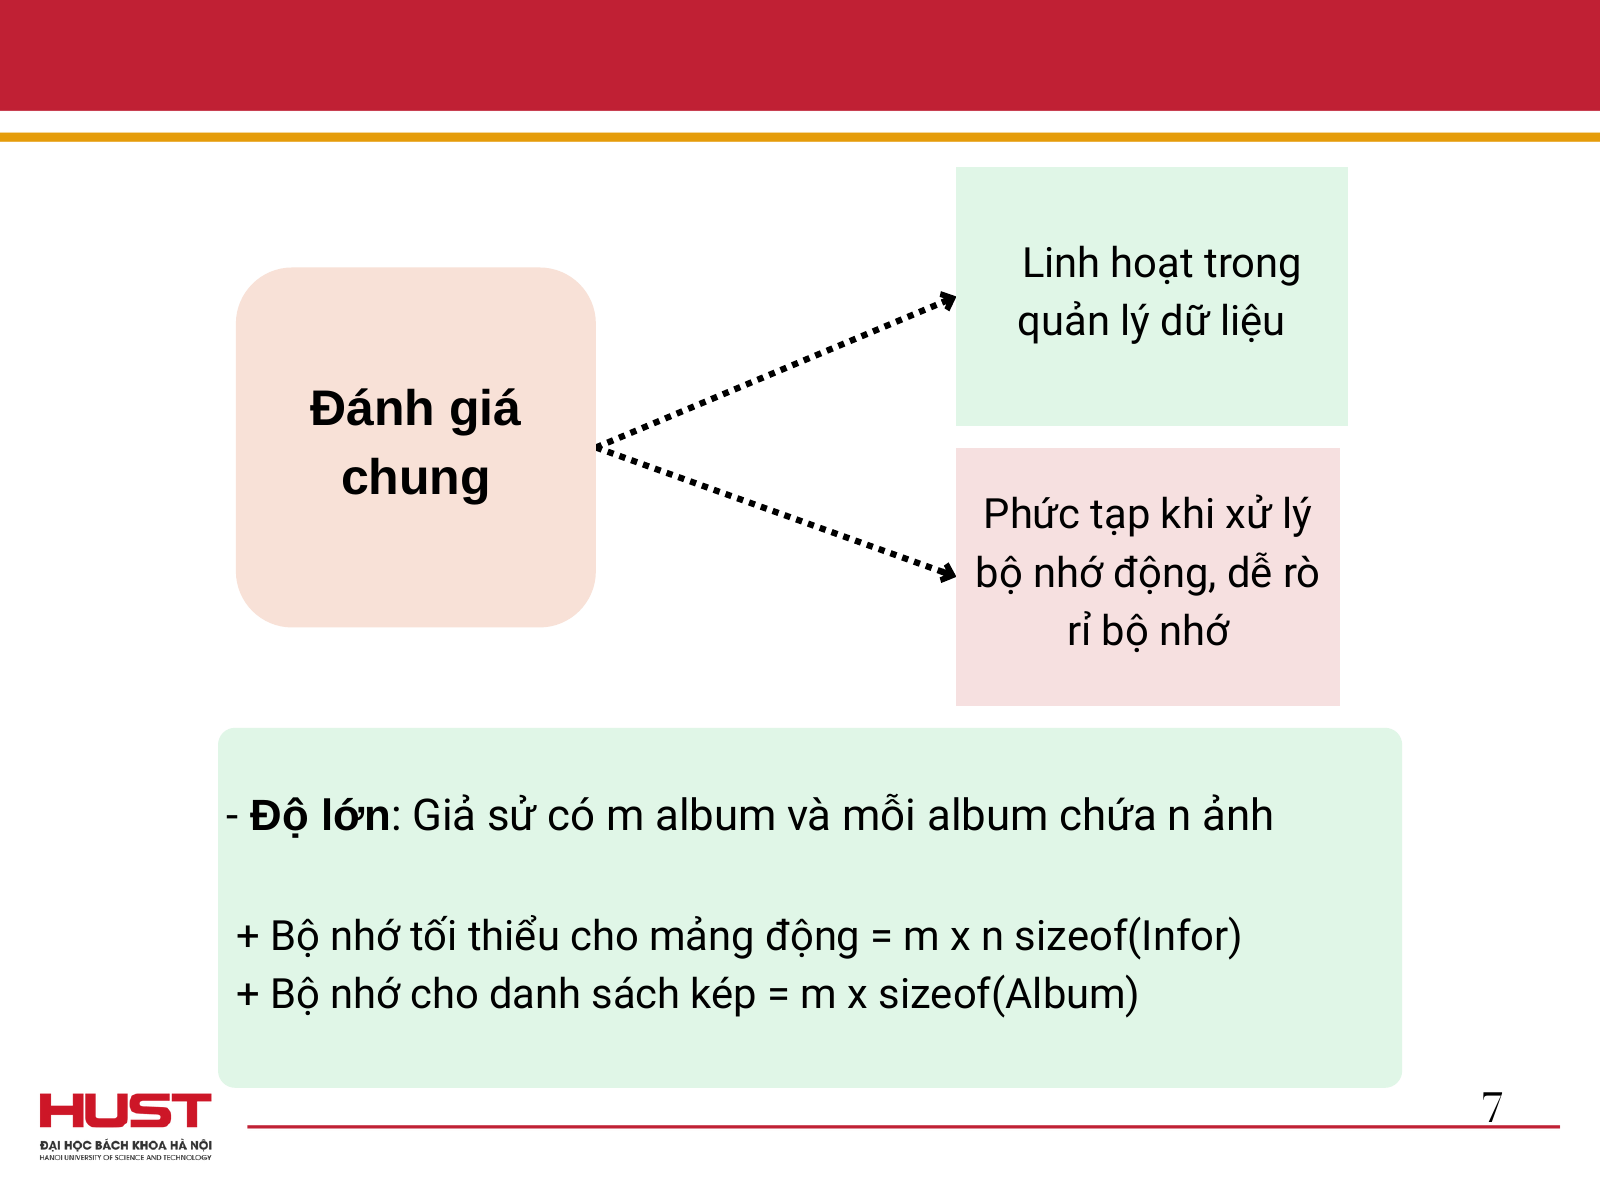

Linh hoạt trong quản lý dữ liệu

Đánh giá chung

Phức tạp khi xử lý bộ nhớ động, dễ rò rỉ bộ nhớ

- Độ lớn: Giả sử có m album và mỗi album chứa n ảnh

 + Bộ nhớ tối thiểu cho mảng động = m x n sizeof(Infor)
 + Bộ nhớ cho danh sách kép = m x sizeof(Album)
7